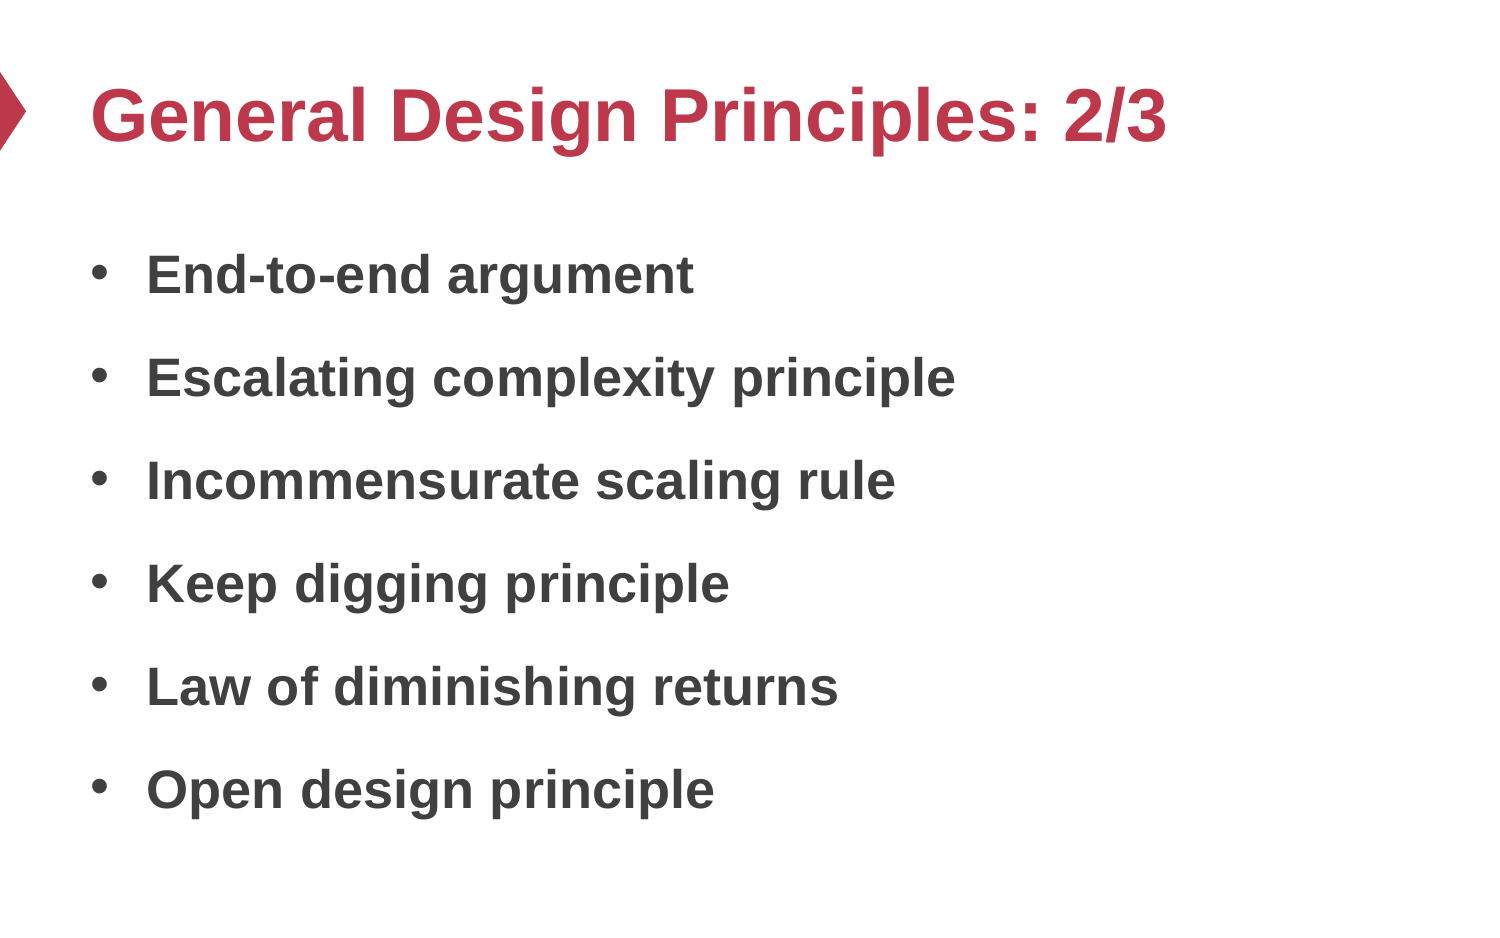

# General Design Principles: 2/3
End-to-end argument
Escalating complexity principle
Incommensurate scaling rule
Keep digging principle
Law of diminishing returns
Open design principle